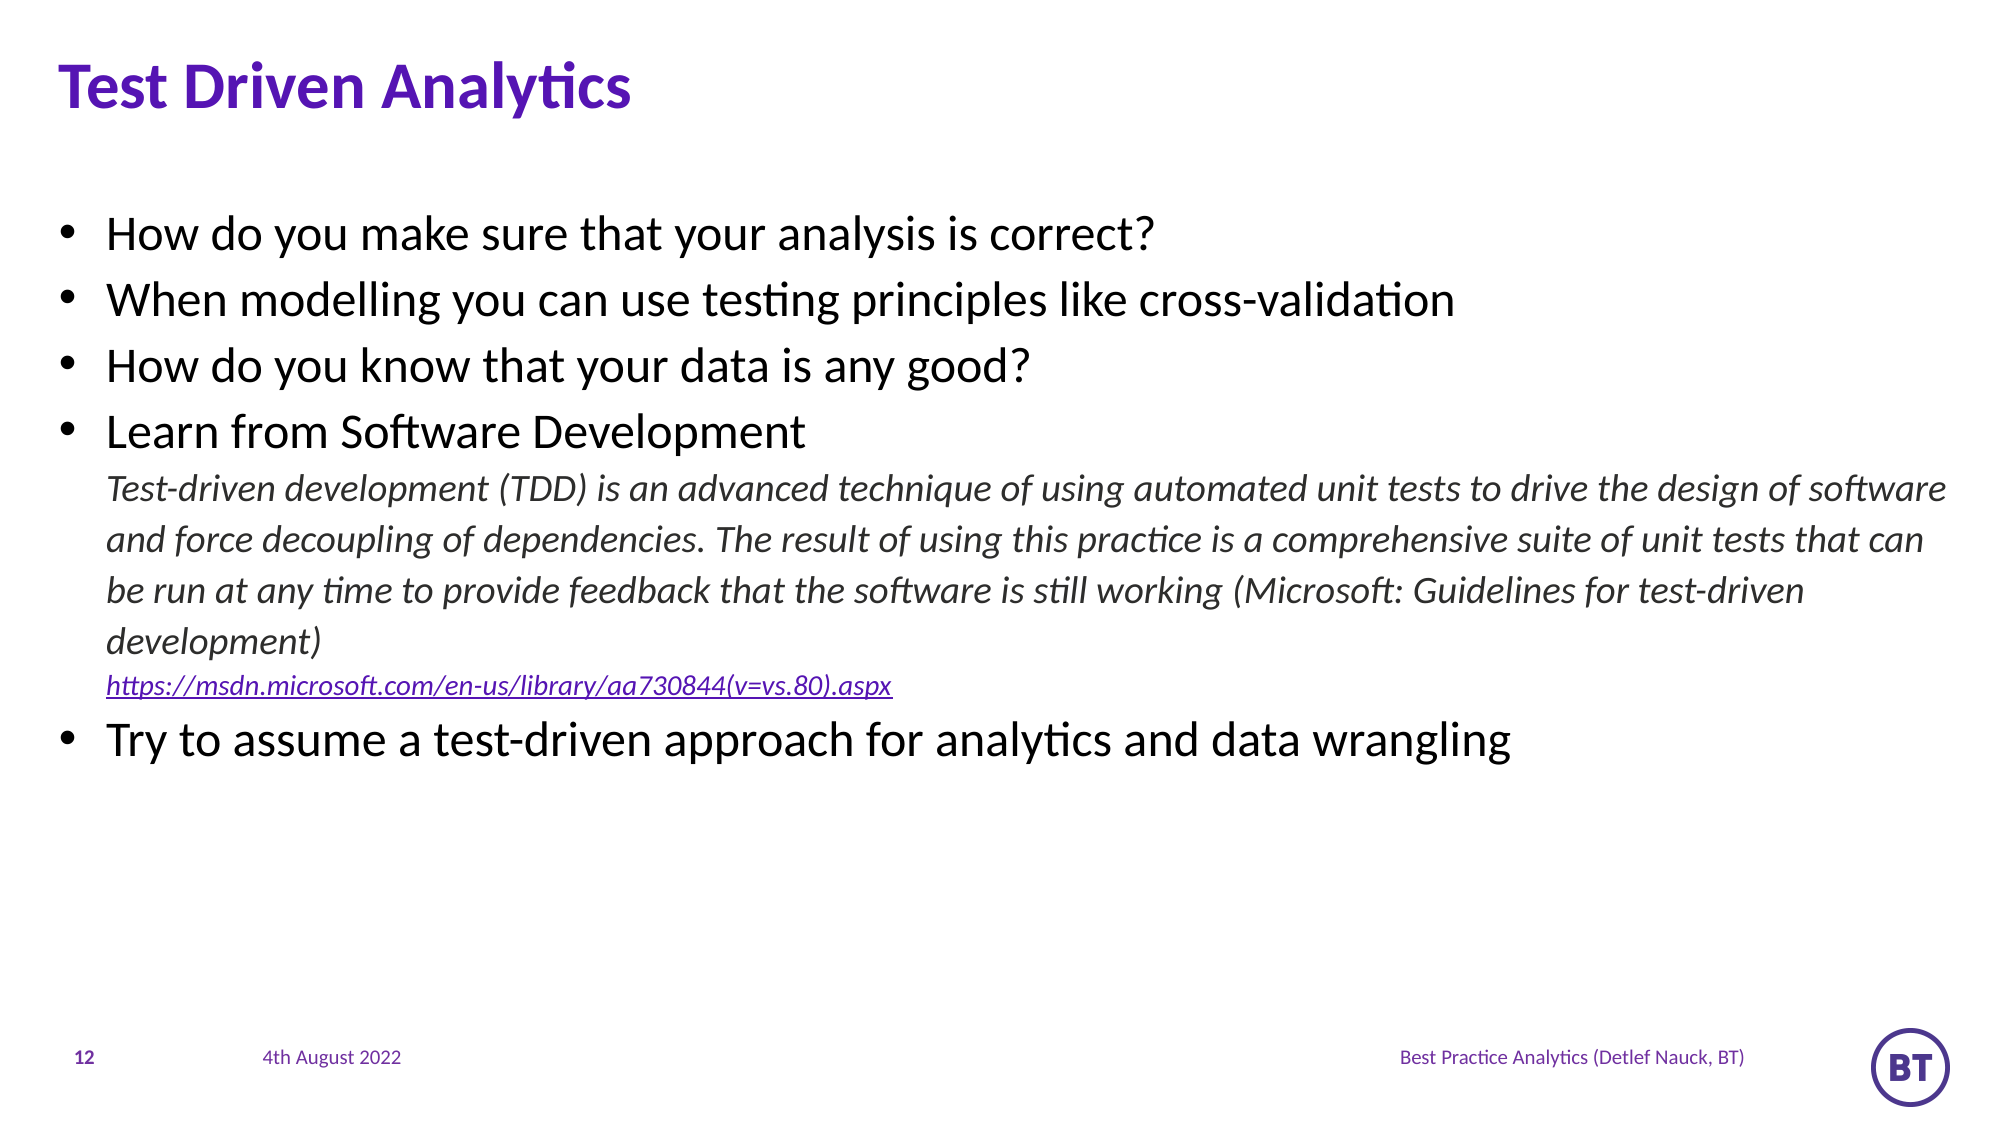

# Test Driven Analytics
How do you make sure that your analysis is correct?
When modelling you can use testing principles like cross-validation
How do you know that your data is any good?
Learn from Software Development
Test-driven development (TDD) is an advanced technique of using automated unit tests to drive the design of software and force decoupling of dependencies. The result of using this practice is a comprehensive suite of unit tests that can be run at any time to provide feedback that the software is still working (Microsoft: Guidelines for test-driven development)
https://msdn.microsoft.com/en-us/library/aa730844(v=vs.80).aspx
Try to assume a test-driven approach for analytics and data wrangling
12
Best Practice Analytics (Detlef Nauck, BT)
4th August 2022